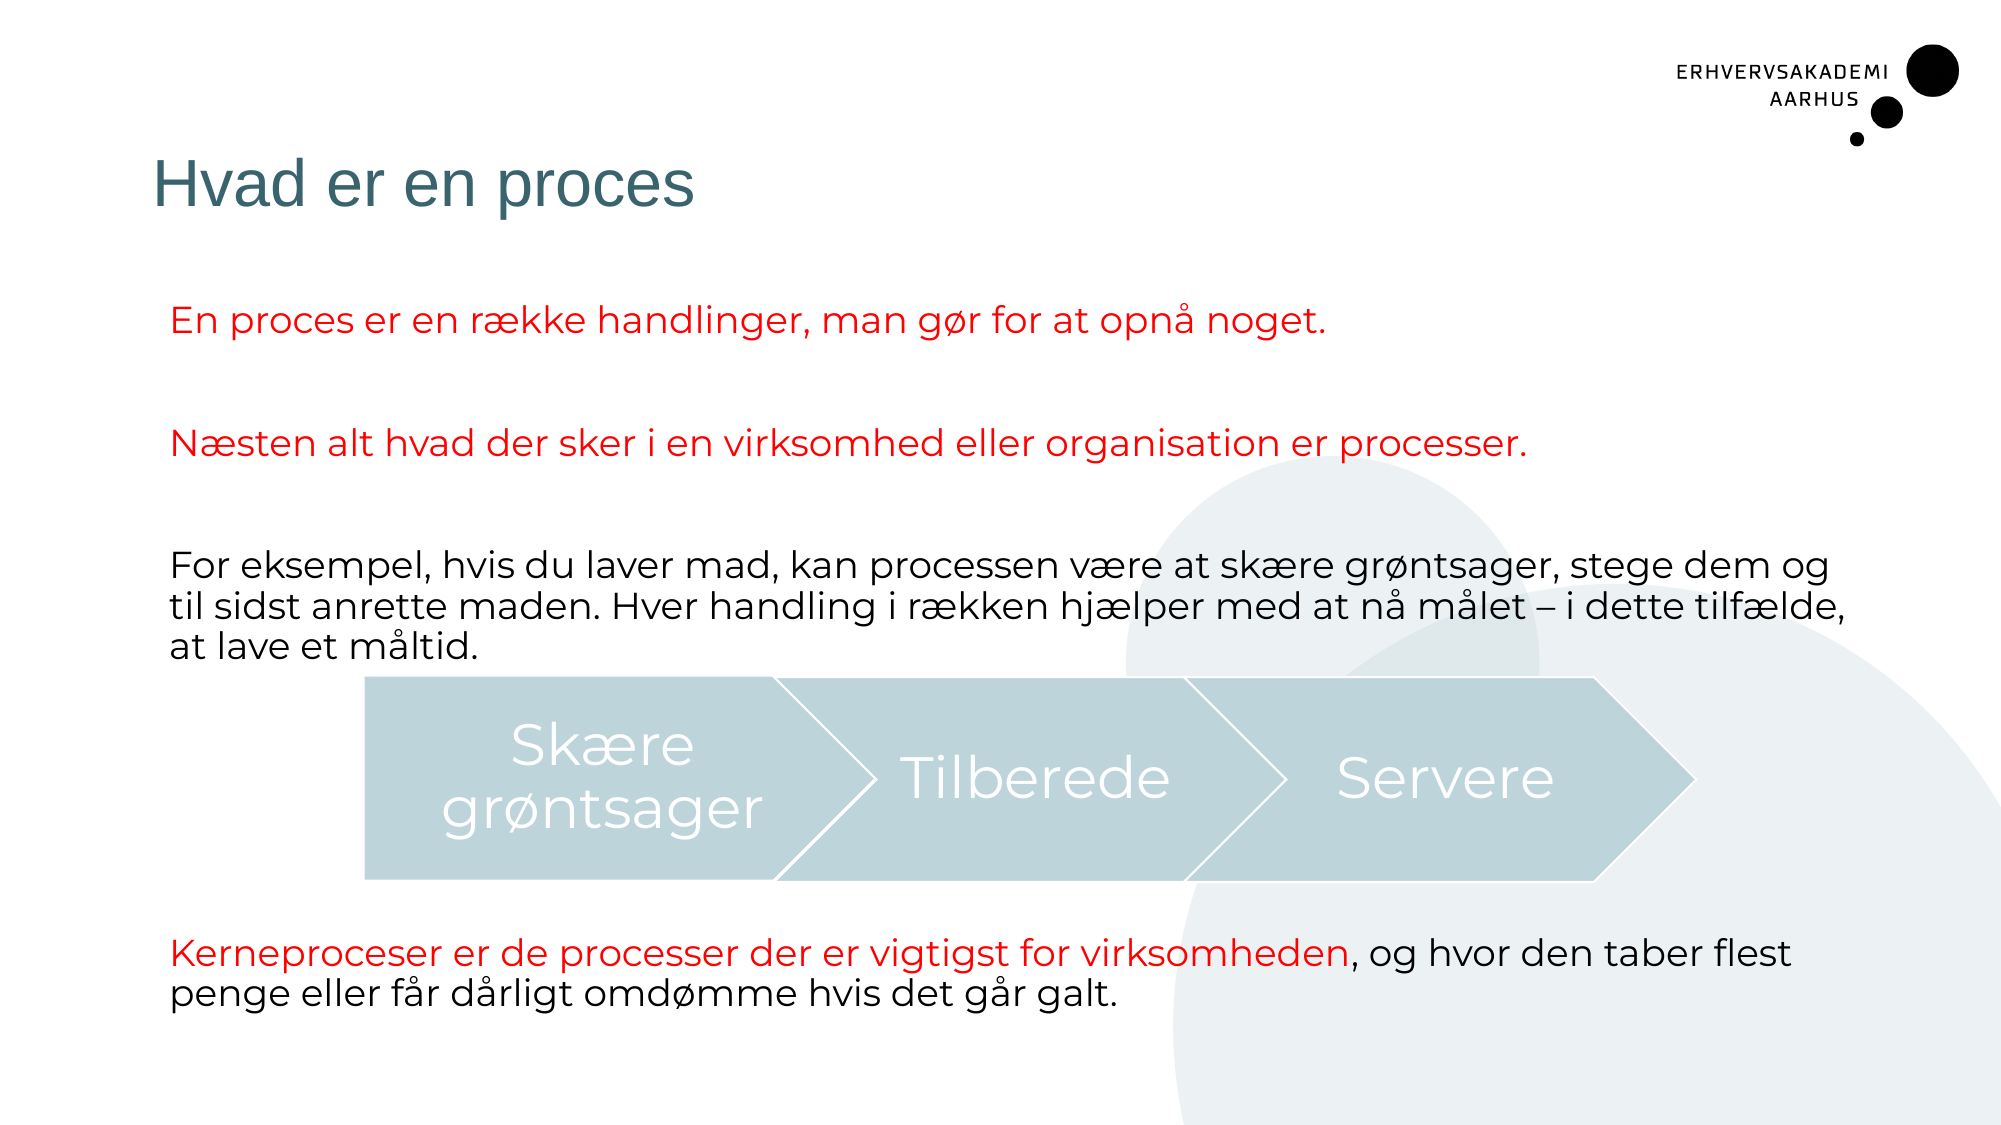

# Hvad er en proces
En proces er en række handlinger, man gør for at opnå noget.

Næsten alt hvad der sker i en virksomhed eller organisation er processer.

For eksempel, hvis du laver mad, kan processen være at skære grøntsager, stege dem og til sidst anrette maden. Hver handling i rækken hjælper med at nå målet – i dette tilfælde, at lave et måltid.

Kerneproceser er de processer der er vigtigst for virksomheden, og hvor den taber flest penge eller får dårligt omdømme hvis det går galt.

Skære grøntsager
Tilberede
Servere